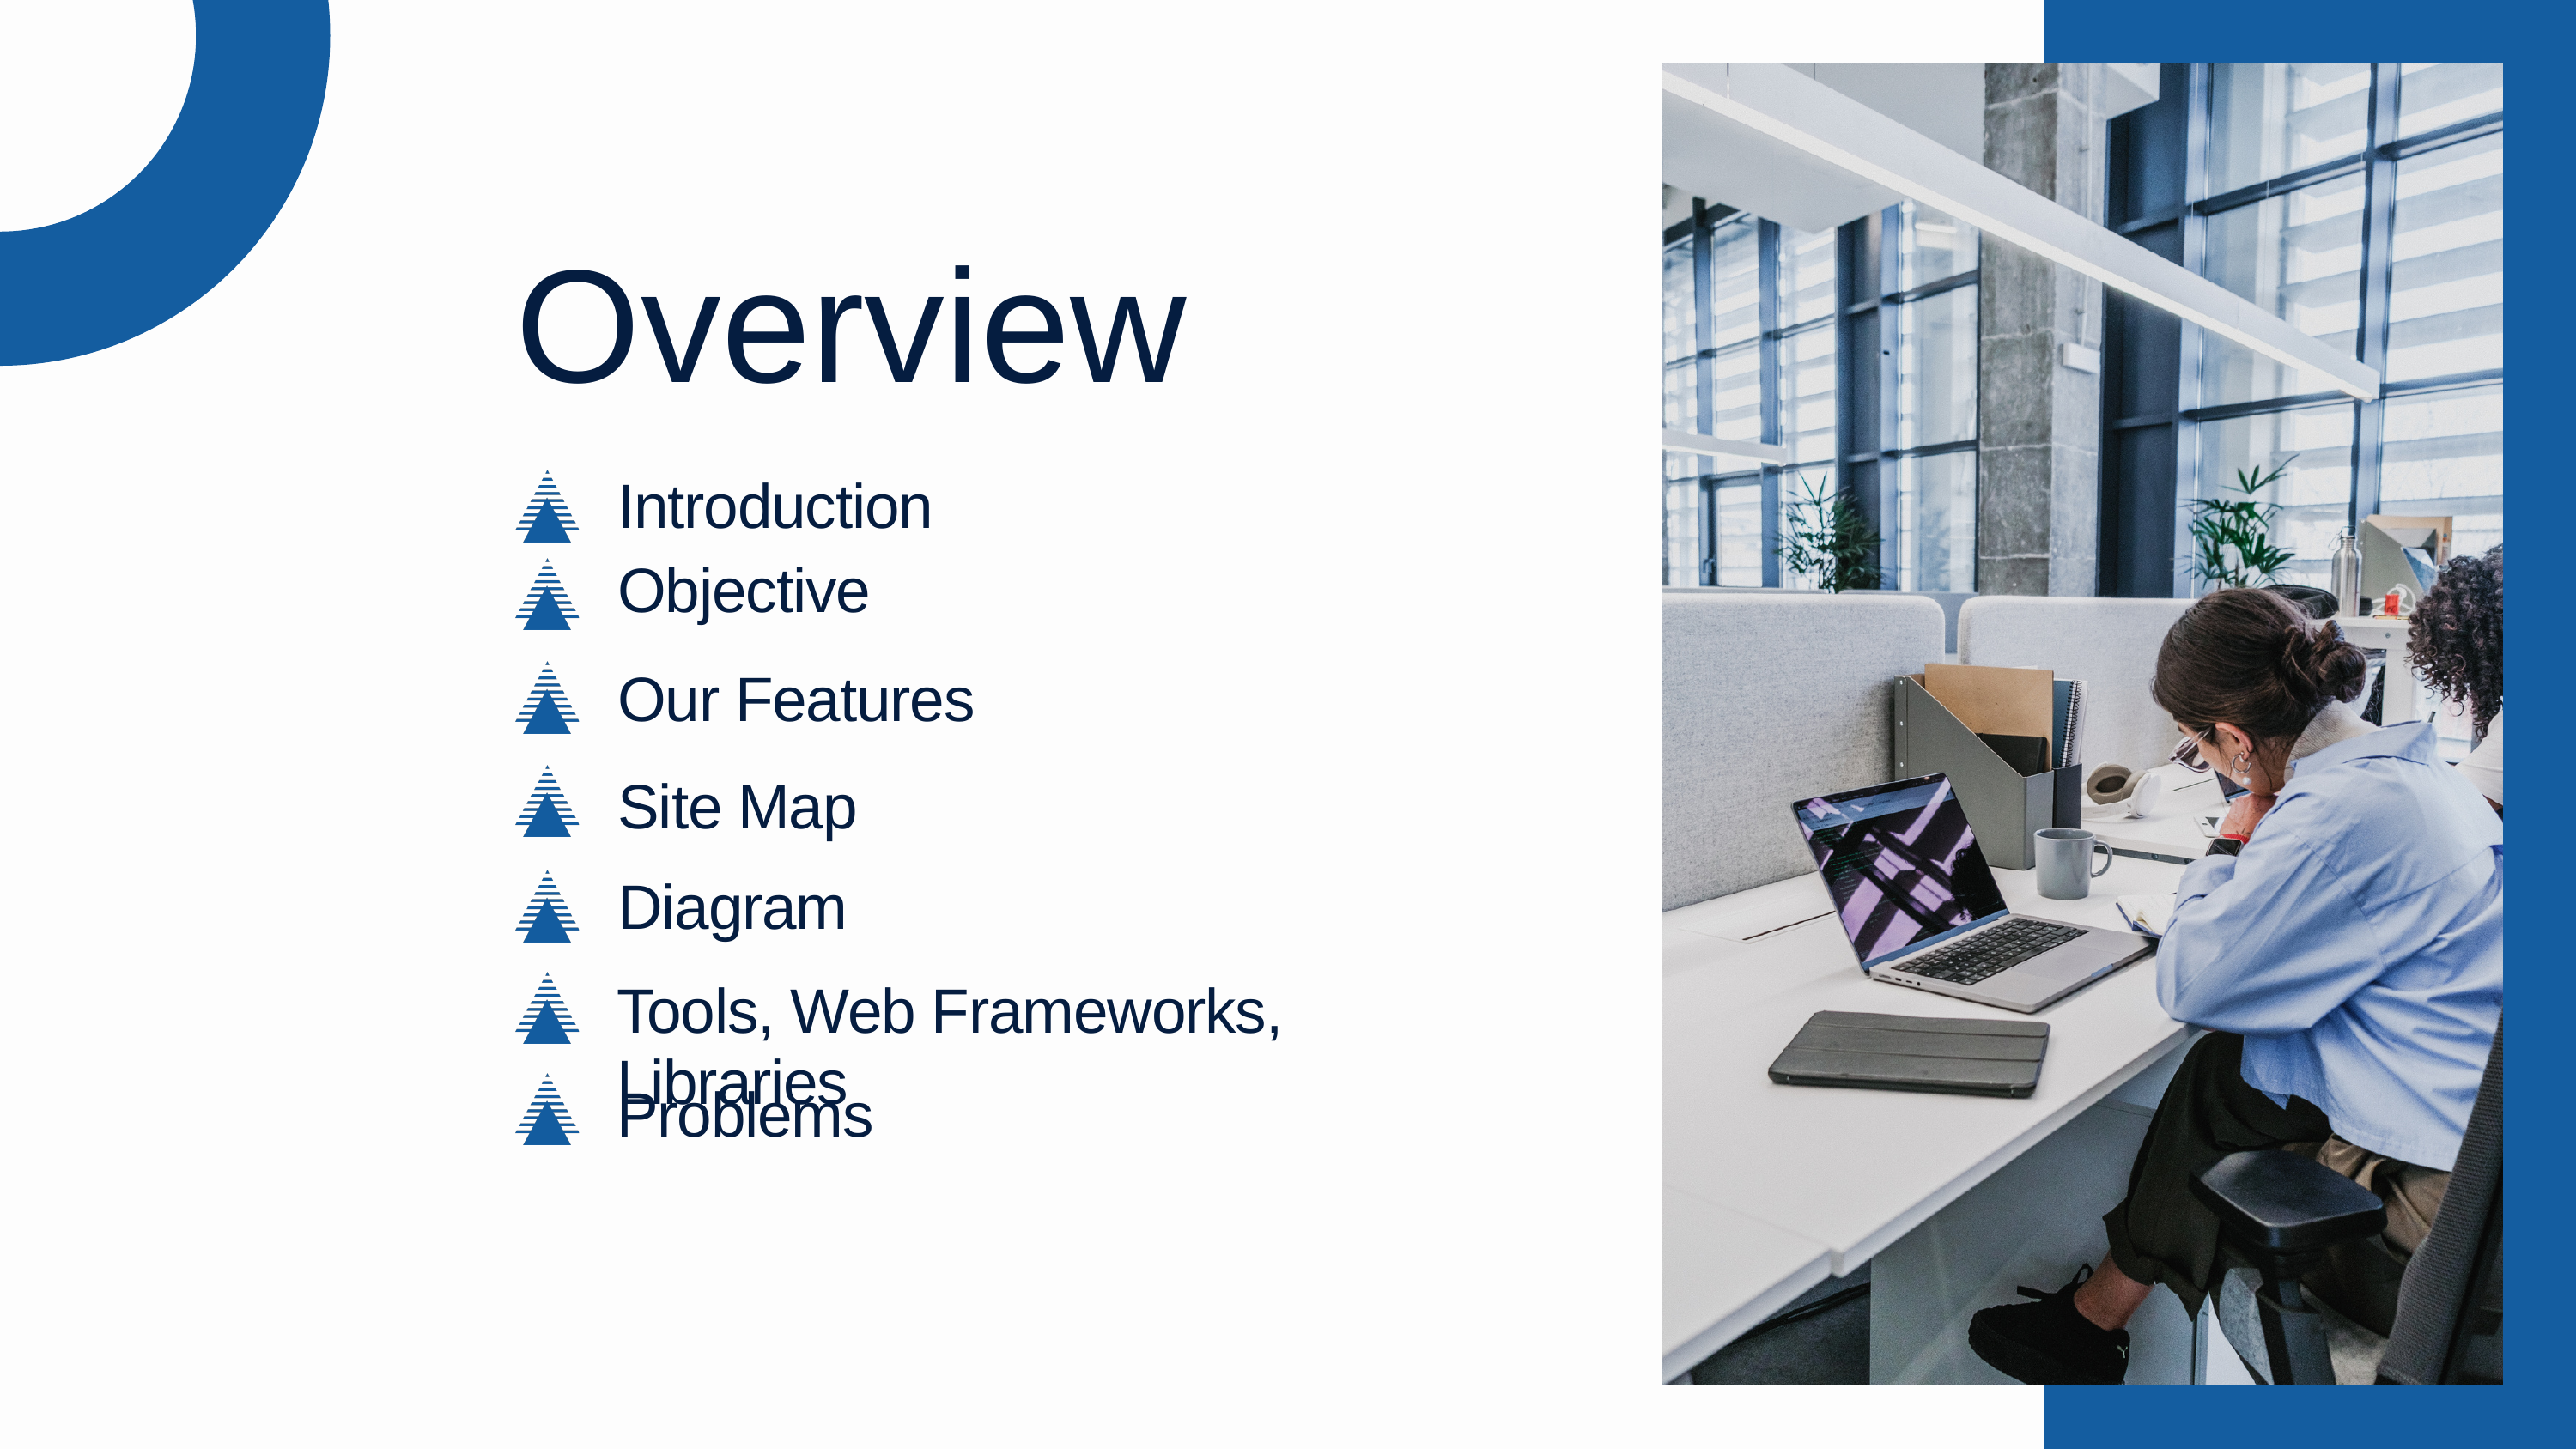

Overview
Introduction

Objective

Our Features

Site Map
Diagram

Tools, Web Frameworks, Libraries

Problems